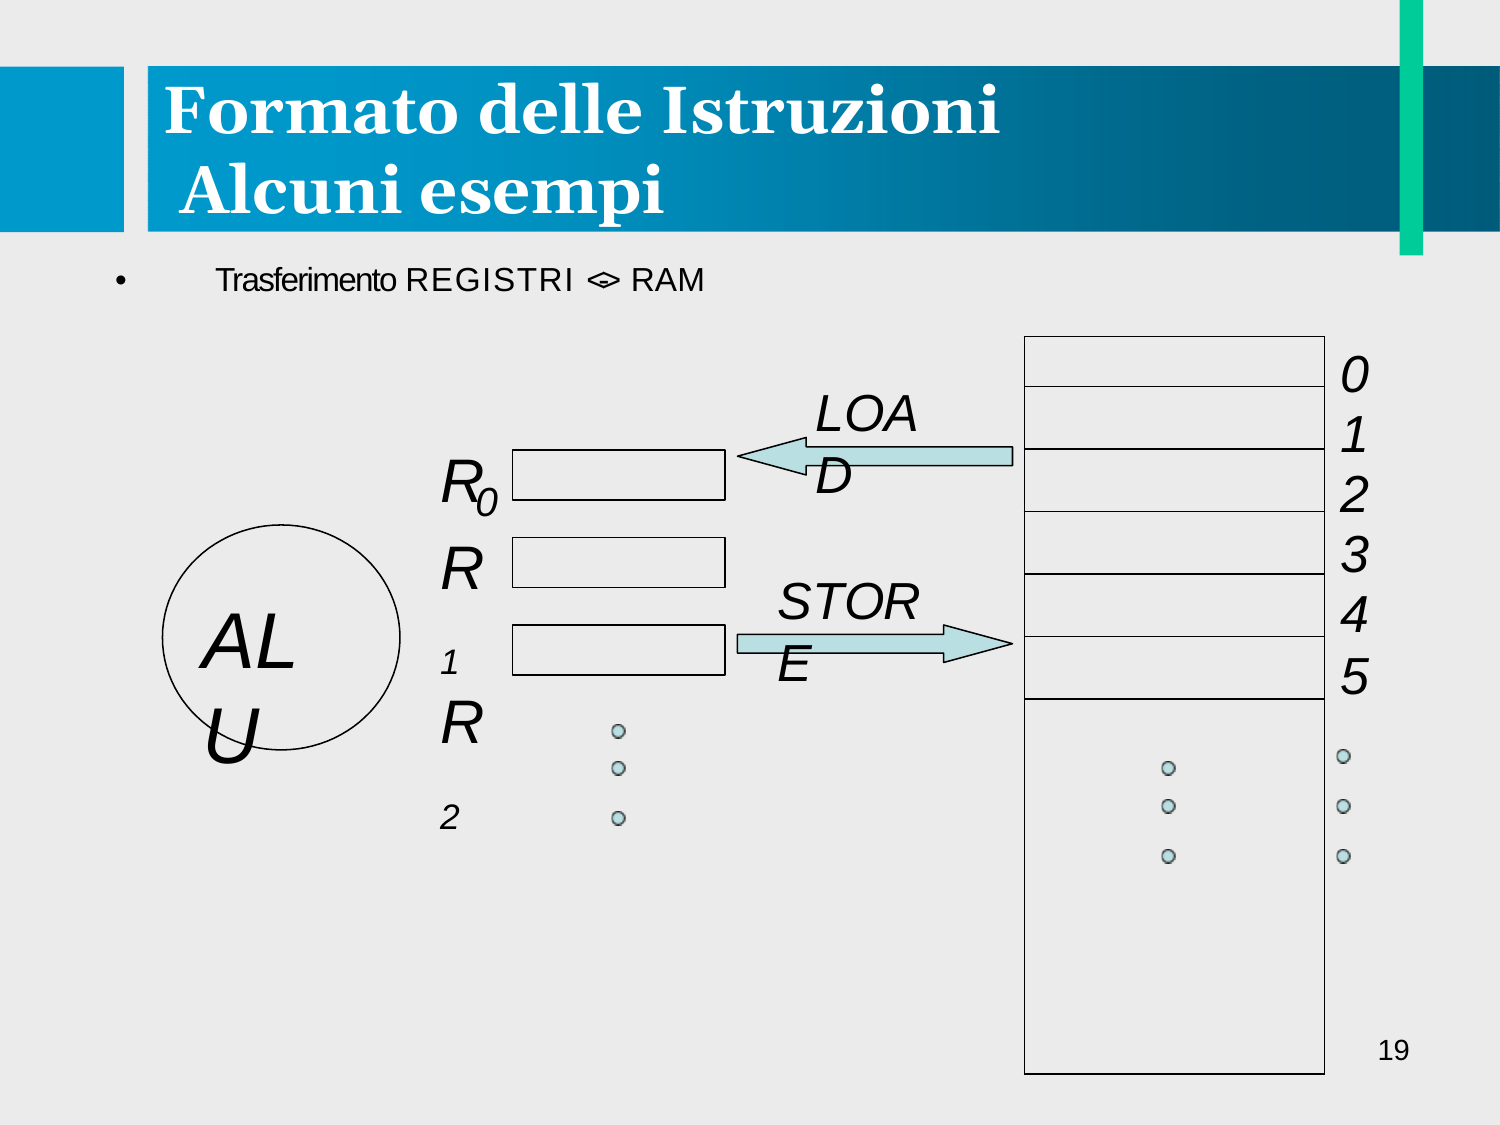

# Formato delle Istruzioni  Alcuni esempi

•
Trasferimento REGISTRI <-> RAM
|  |
| --- |
|  |
|  |
|  |
|  |
|  |
|  |
0
1
2
3
4
5
LOAD

R

0

R1  R2

STORE
ALU

19